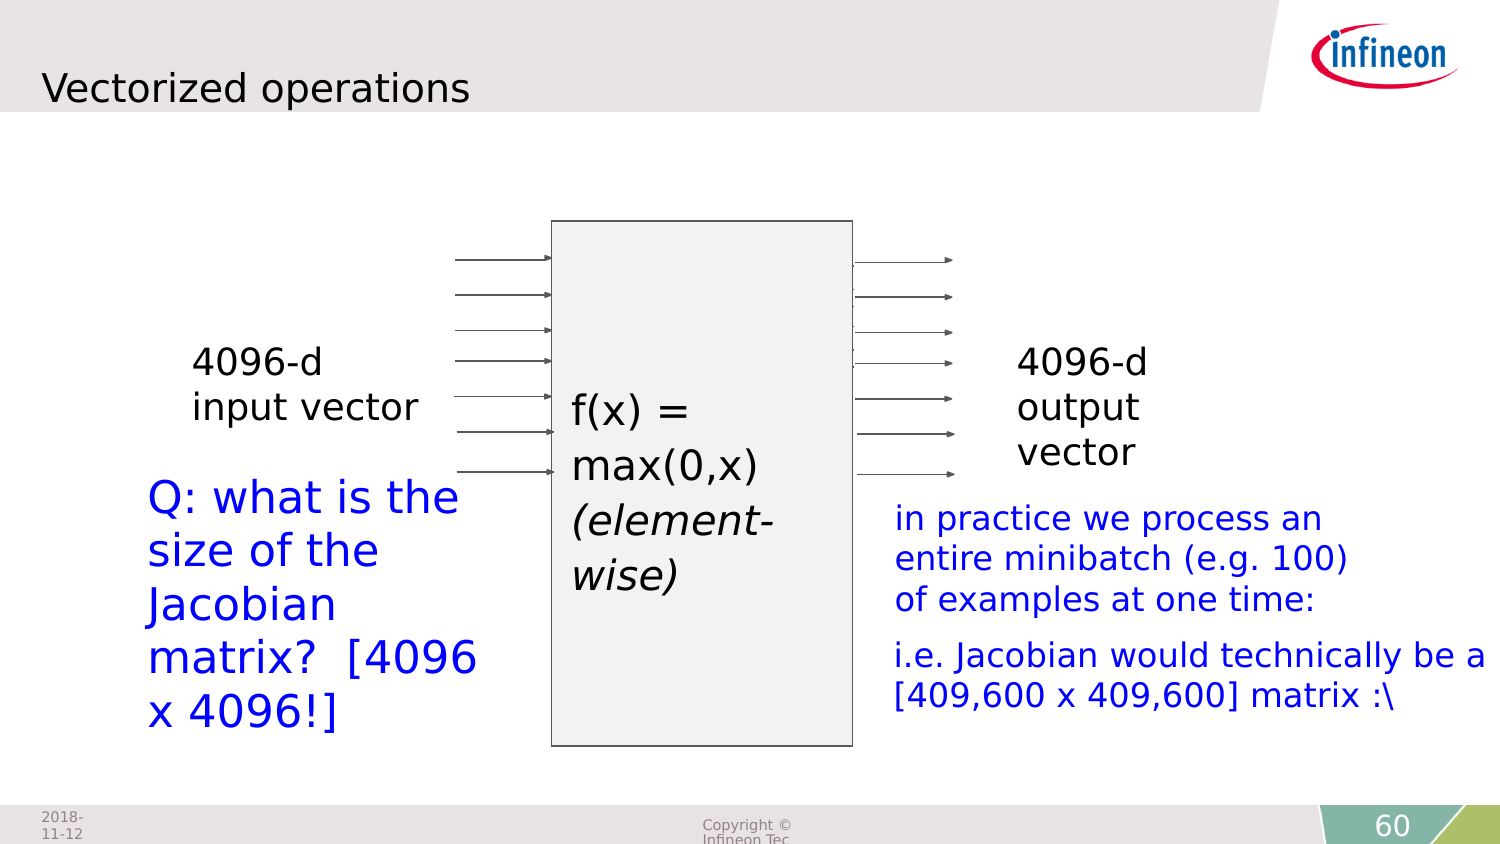

# Vectorized operations
| f(x) = max(0,x) (element- wise) |  |
| --- | --- |
|  |  |
|  |  |
|  |  |
|  |  |
|  |  |
|  |  |

4096-d
output vector
4096-d
input vector

Q: what is the  size of the  Jacobian matrix?  [4096 x 4096!]

in practice we process an  entire minibatch (e.g. 100)  of examples at one time:
i.e. Jacobian would technically be a  [409,600 x 409,600] matrix :\
2018-11-12
Copyright © Infineon Technologies AG 2018. All rights reserved.
60